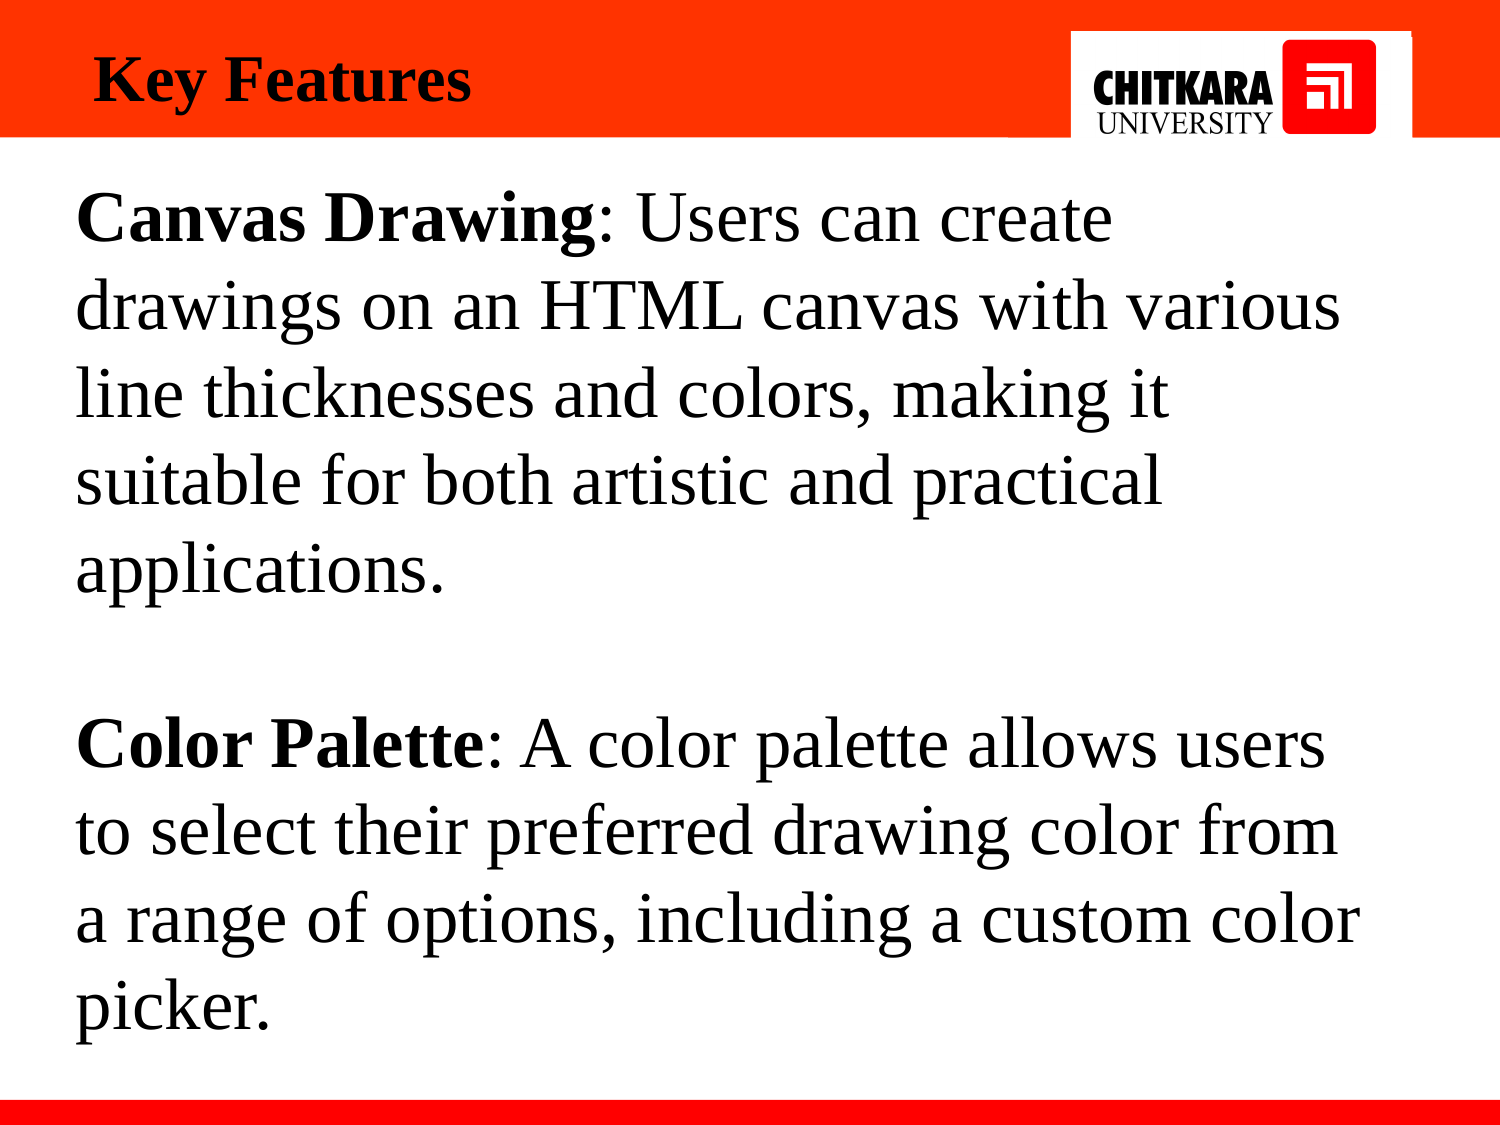

Key Features
Canvas Drawing: Users can create drawings on an HTML canvas with various line thicknesses and colors, making it suitable for both artistic and practical applications.

Color Palette: A color palette allows users to select their preferred drawing color from a range of options, including a custom color picker.